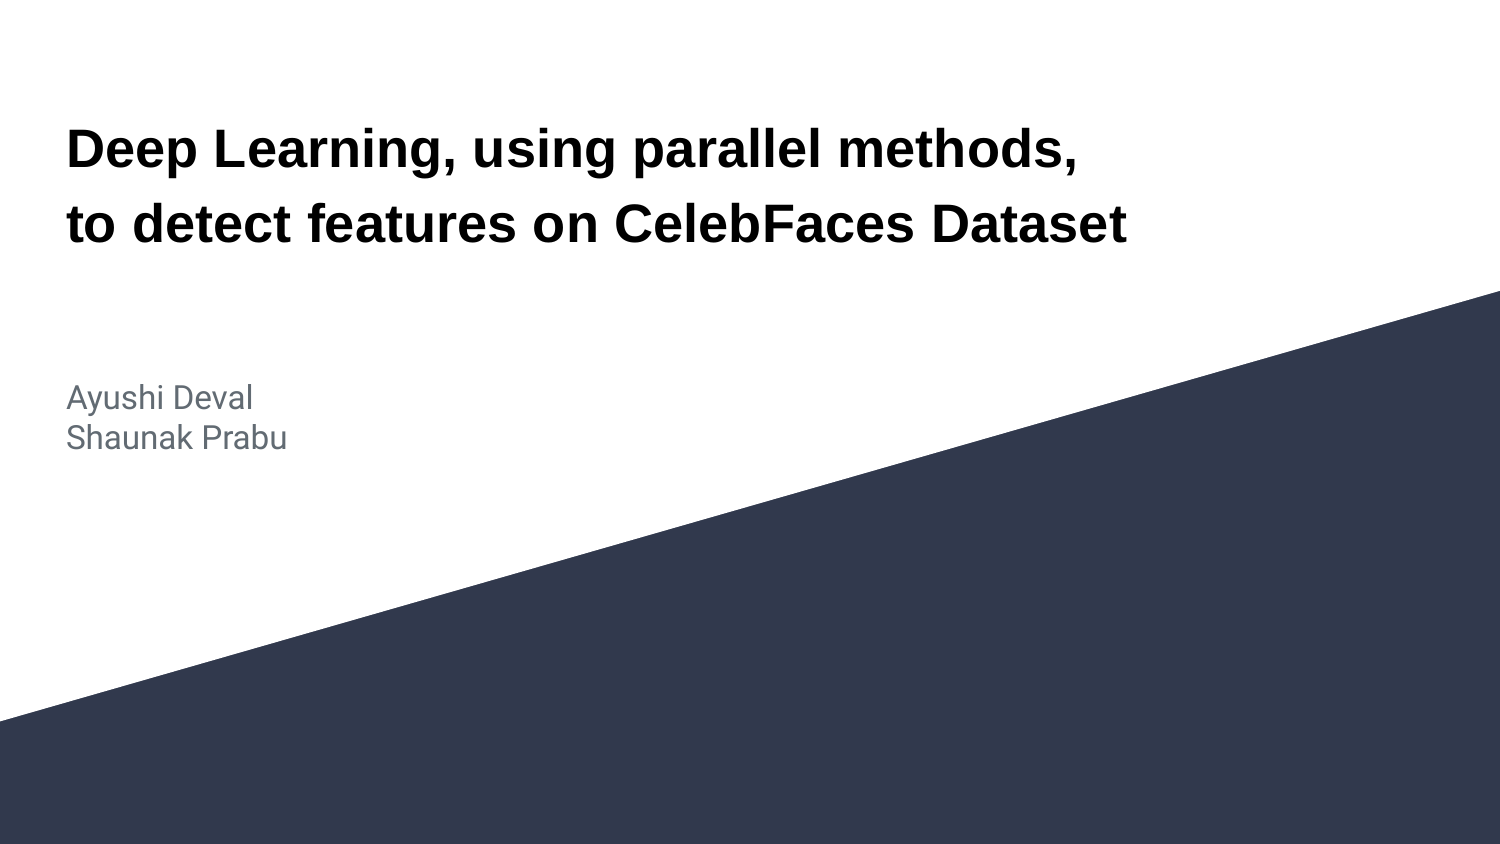

# Deep Learning, using parallel methods,
to detect features on CelebFaces Dataset
Ayushi Deval
Shaunak Prabu